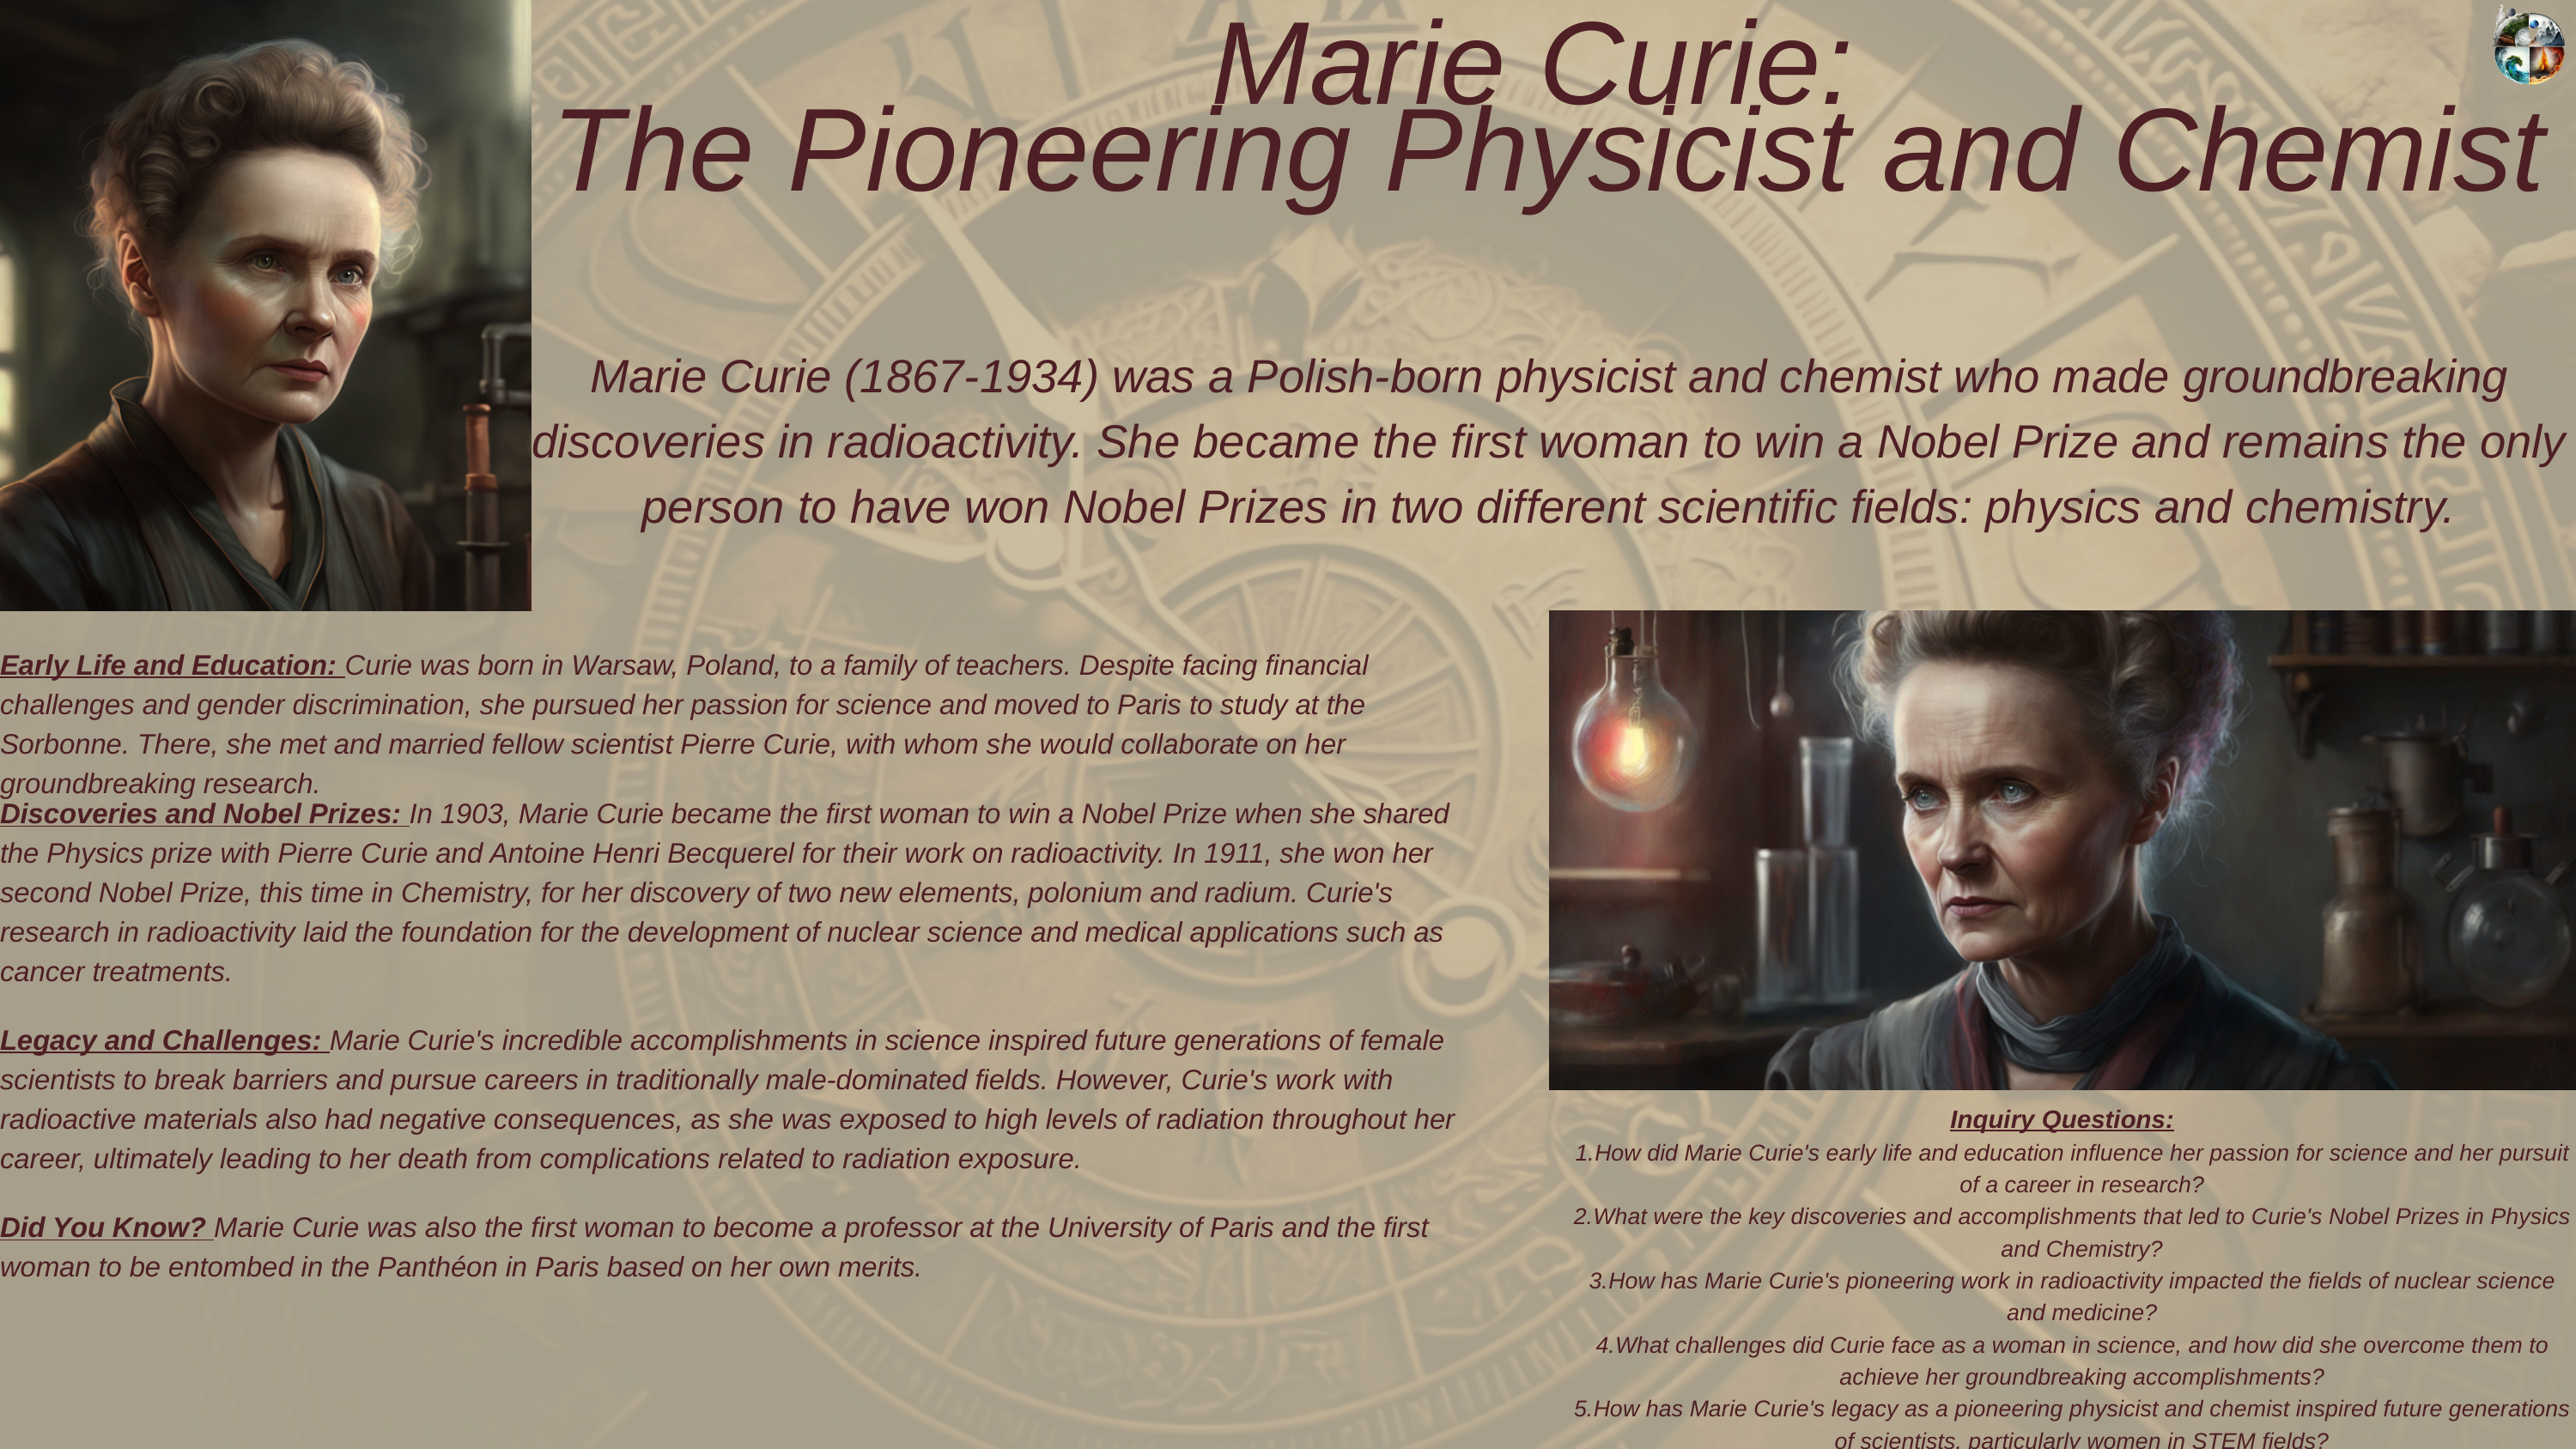

Marie Curie:
The Pioneering Physicist and Chemist
Marie Curie (1867-1934) was a Polish-born physicist and chemist who made groundbreaking discoveries in radioactivity. She became the first woman to win a Nobel Prize and remains the only person to have won Nobel Prizes in two different scientific fields: physics and chemistry.

Early Life and Education: Curie was born in Warsaw, Poland, to a family of teachers. Despite facing financial challenges and gender discrimination, she pursued her passion for science and moved to Paris to study at the Sorbonne. There, she met and married fellow scientist Pierre Curie, with whom she would collaborate on her groundbreaking research.
Discoveries and Nobel Prizes: In 1903, Marie Curie became the first woman to win a Nobel Prize when she shared the Physics prize with Pierre Curie and Antoine Henri Becquerel for their work on radioactivity. In 1911, she won her second Nobel Prize, this time in Chemistry, for her discovery of two new elements, polonium and radium. Curie's research in radioactivity laid the foundation for the development of nuclear science and medical applications such as cancer treatments.
Legacy and Challenges: Marie Curie's incredible accomplishments in science inspired future generations of female scientists to break barriers and pursue careers in traditionally male-dominated fields. However, Curie's work with radioactive materials also had negative consequences, as she was exposed to high levels of radiation throughout her career, ultimately leading to her death from complications related to radiation exposure.
Inquiry Questions:
How did Marie Curie's early life and education influence her passion for science and her pursuit of a career in research?
What were the key discoveries and accomplishments that led to Curie's Nobel Prizes in Physics and Chemistry?
How has Marie Curie's pioneering work in radioactivity impacted the fields of nuclear science and medicine?
What challenges did Curie face as a woman in science, and how did she overcome them to achieve her groundbreaking accomplishments?
How has Marie Curie's legacy as a pioneering physicist and chemist inspired future generations of scientists, particularly women in STEM fields?
Did You Know? Marie Curie was also the first woman to become a professor at the University of Paris and the first woman to be entombed in the Panthéon in Paris based on her own merits.